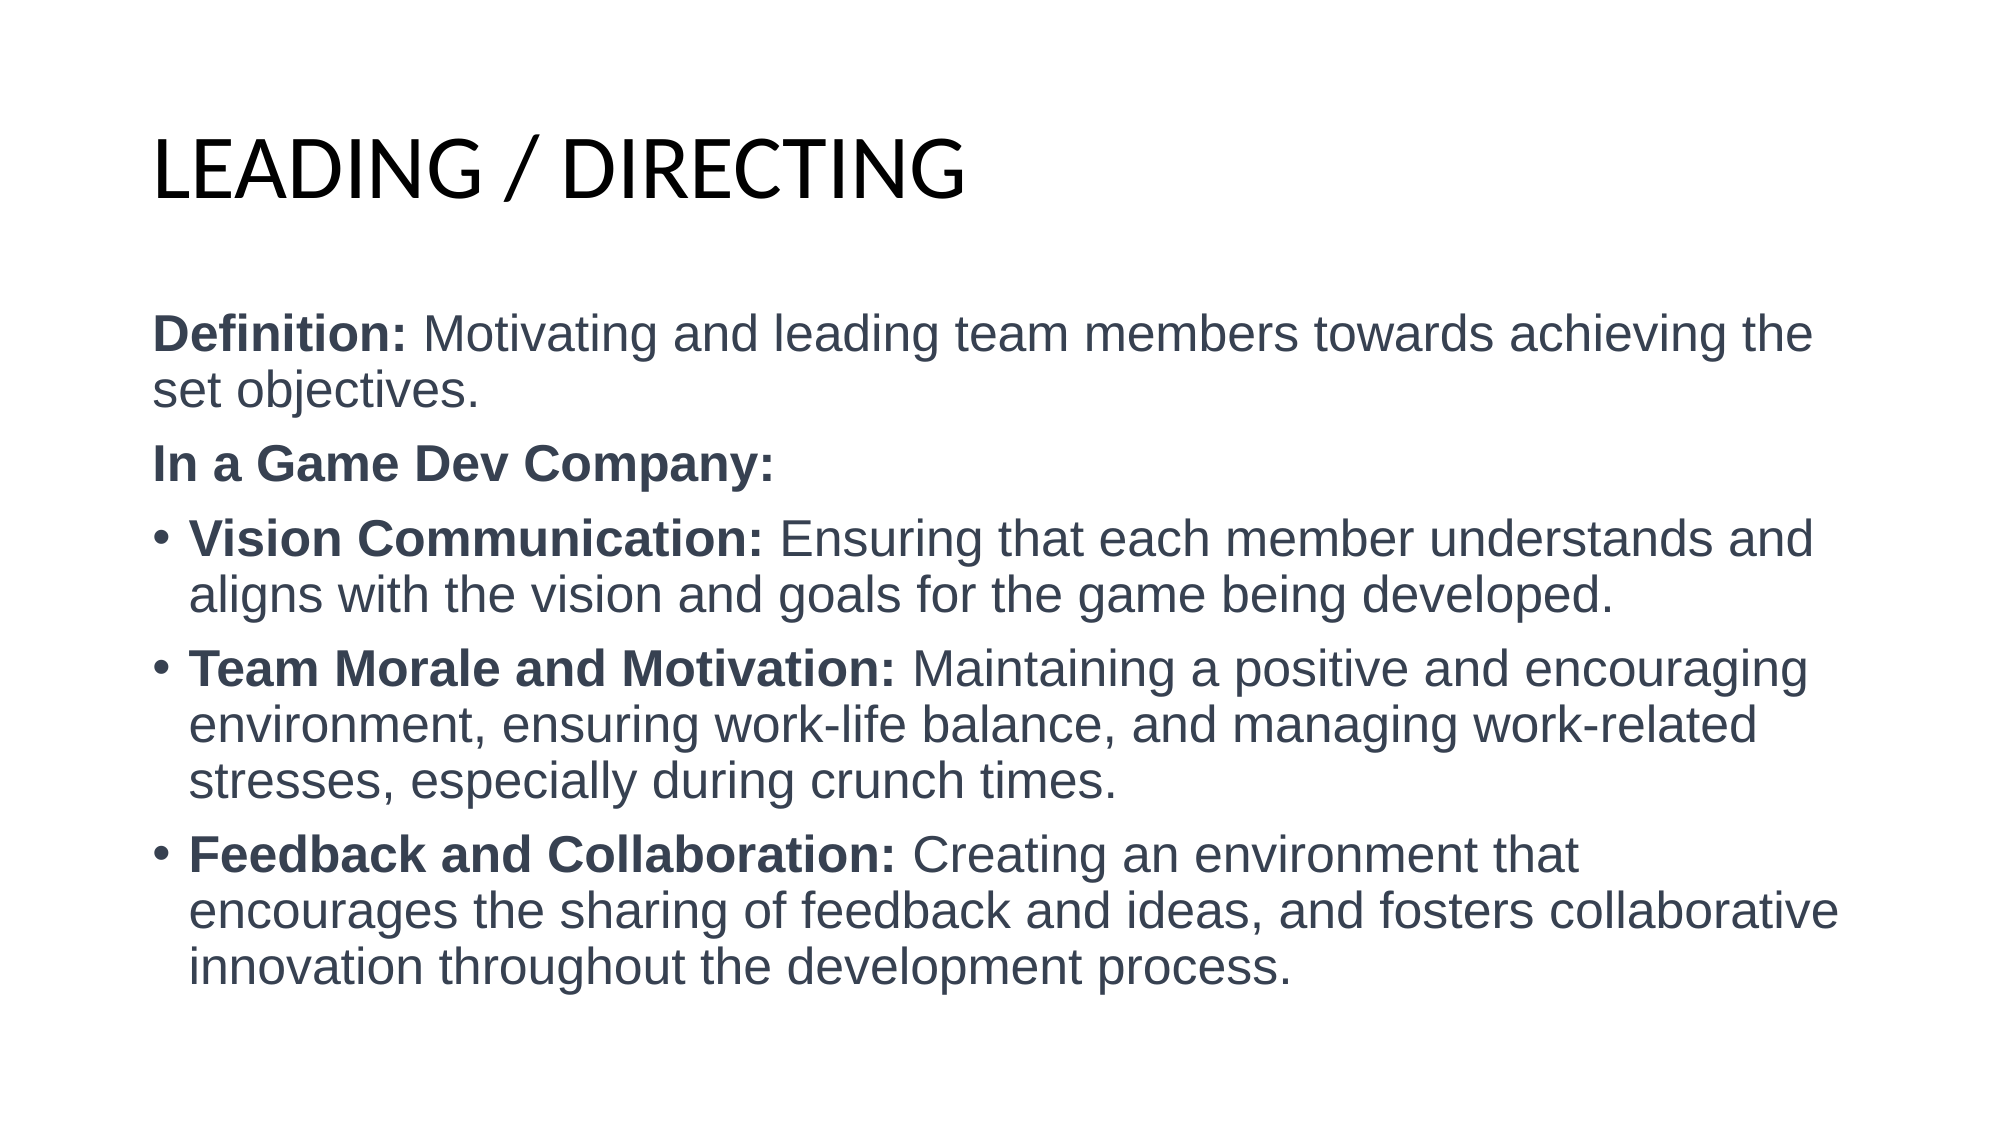

# LEADING / DIRECTING
Definition: Motivating and leading team members towards achieving the set objectives.
In a Game Dev Company:
Vision Communication: Ensuring that each member understands and aligns with the vision and goals for the game being developed.
Team Morale and Motivation: Maintaining a positive and encouraging environment, ensuring work-life balance, and managing work-related stresses, especially during crunch times.
Feedback and Collaboration: Creating an environment that encourages the sharing of feedback and ideas, and fosters collaborative innovation throughout the development process.